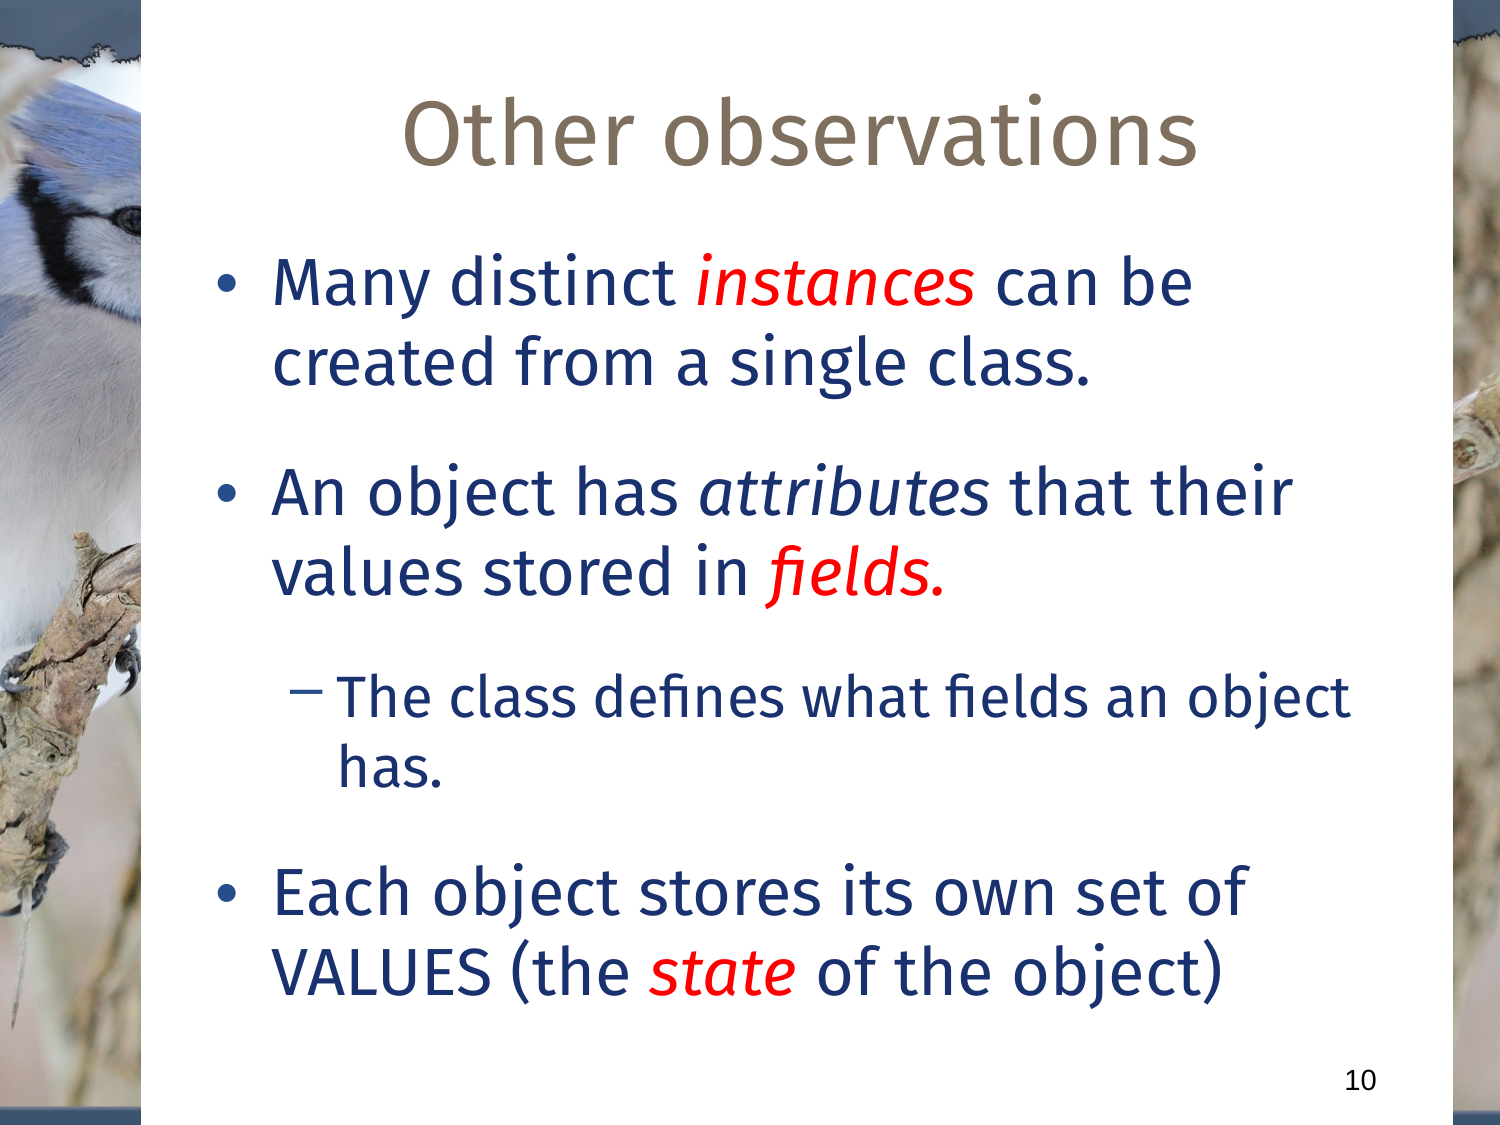

# Other observations
Many distinct instances can be created from a single class.
An object has attributes that their values stored in fields.
The class defines what fields an object has.
Each object stores its own set of VALUES (the state of the object)